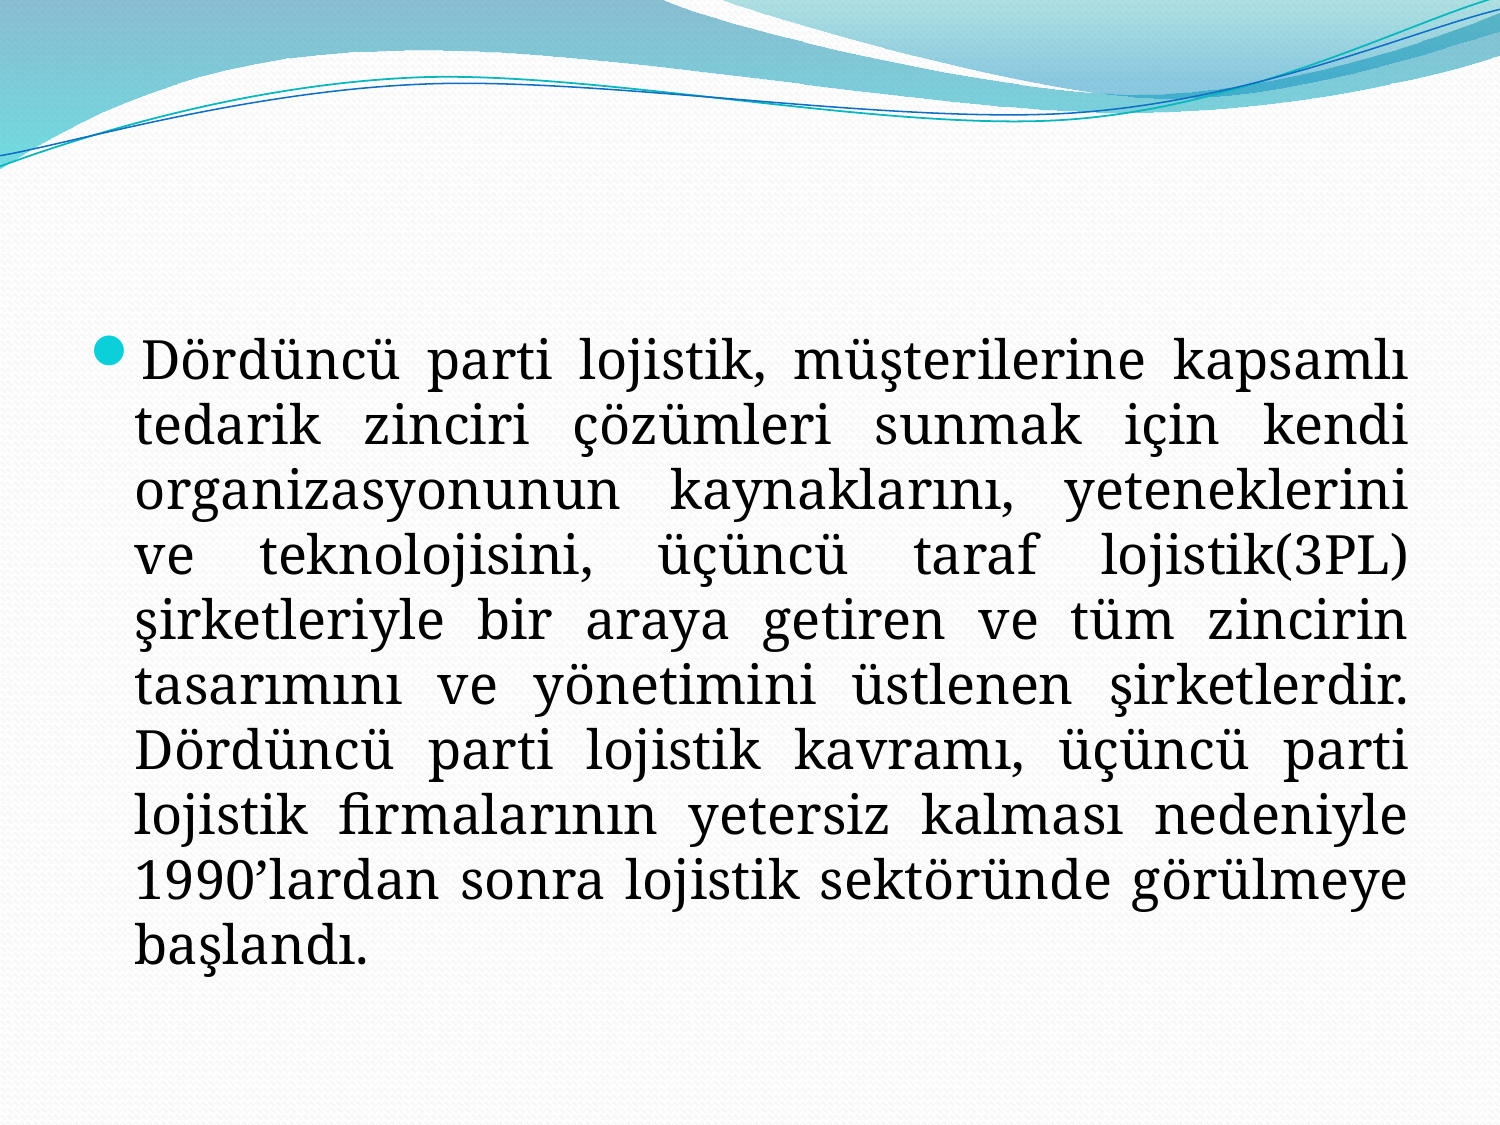

#
Dördüncü parti lojistik, müşterilerine kapsamlı tedarik zinciri çözümleri sunmak için kendi organizasyonunun kaynaklarını, yeteneklerini ve teknolojisini, üçüncü taraf lojistik(3PL) şirketleriyle bir araya getiren ve tüm zincirin tasarımını ve yönetimini üstlenen şirketlerdir. Dördüncü parti lojistik kavramı, üçüncü parti lojistik firmalarının yetersiz kalması nedeniyle 1990’lardan sonra lojistik sektöründe görülmeye başlandı.